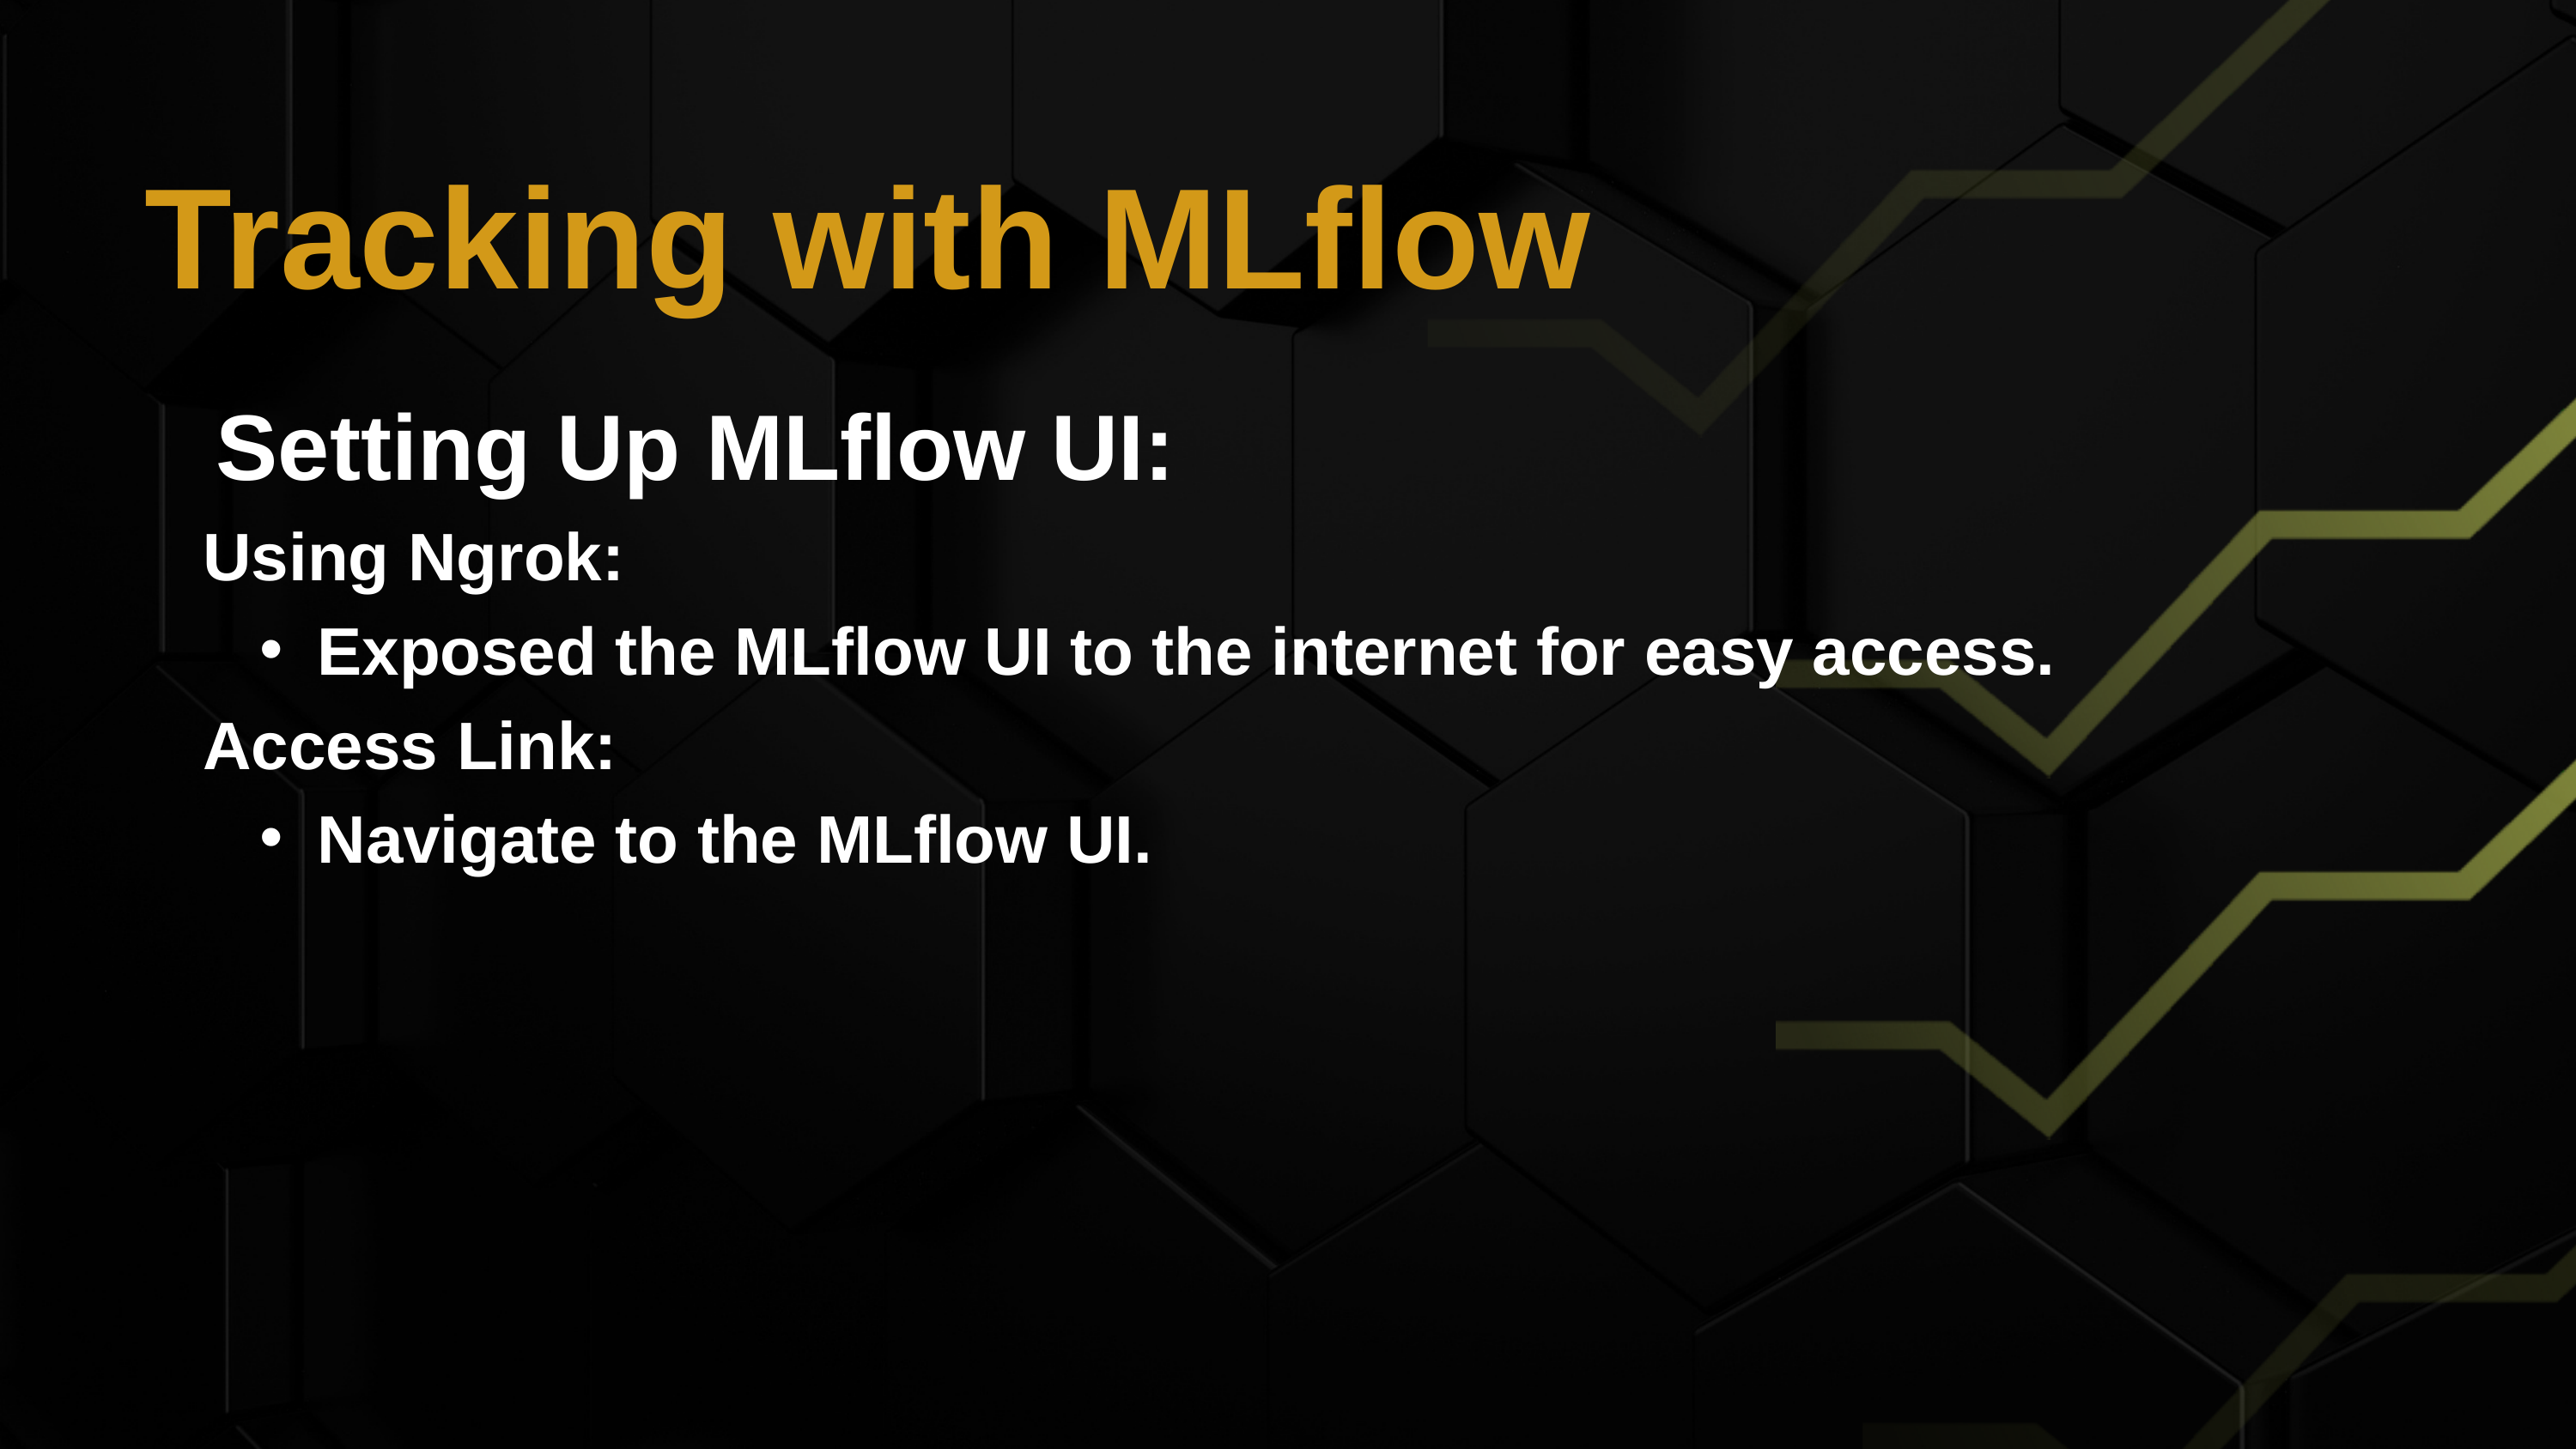

Tracking with MLflow

Setting Up MLflow UI:
Using Ngrok:
Exposed the MLflow UI to the internet for easy access.
Access Link:
Navigate to the MLflow UI.